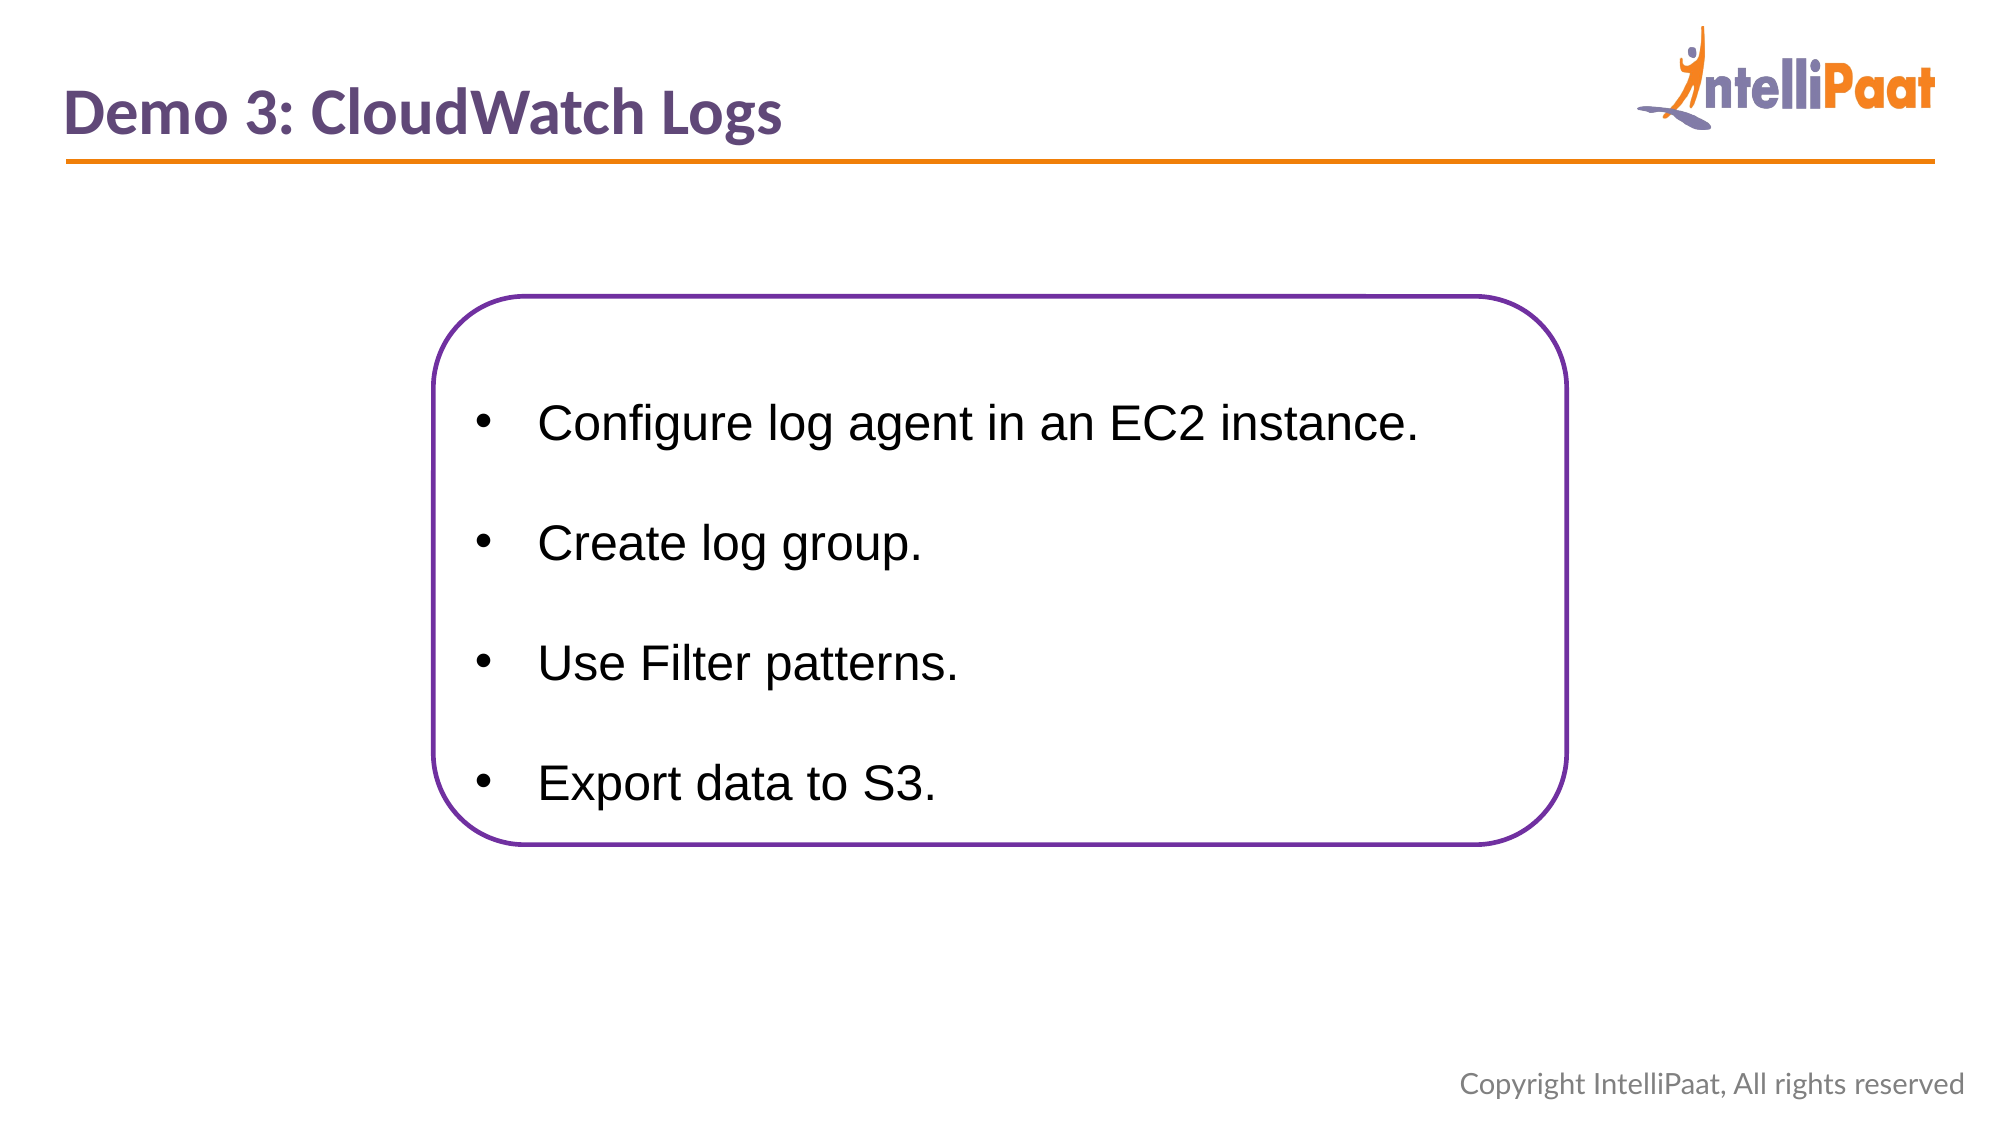

Demo 3: CloudWatch Logs
Configure log agent in an EC2 instance.
Create log group.
Use Filter patterns.
Export data to S3.